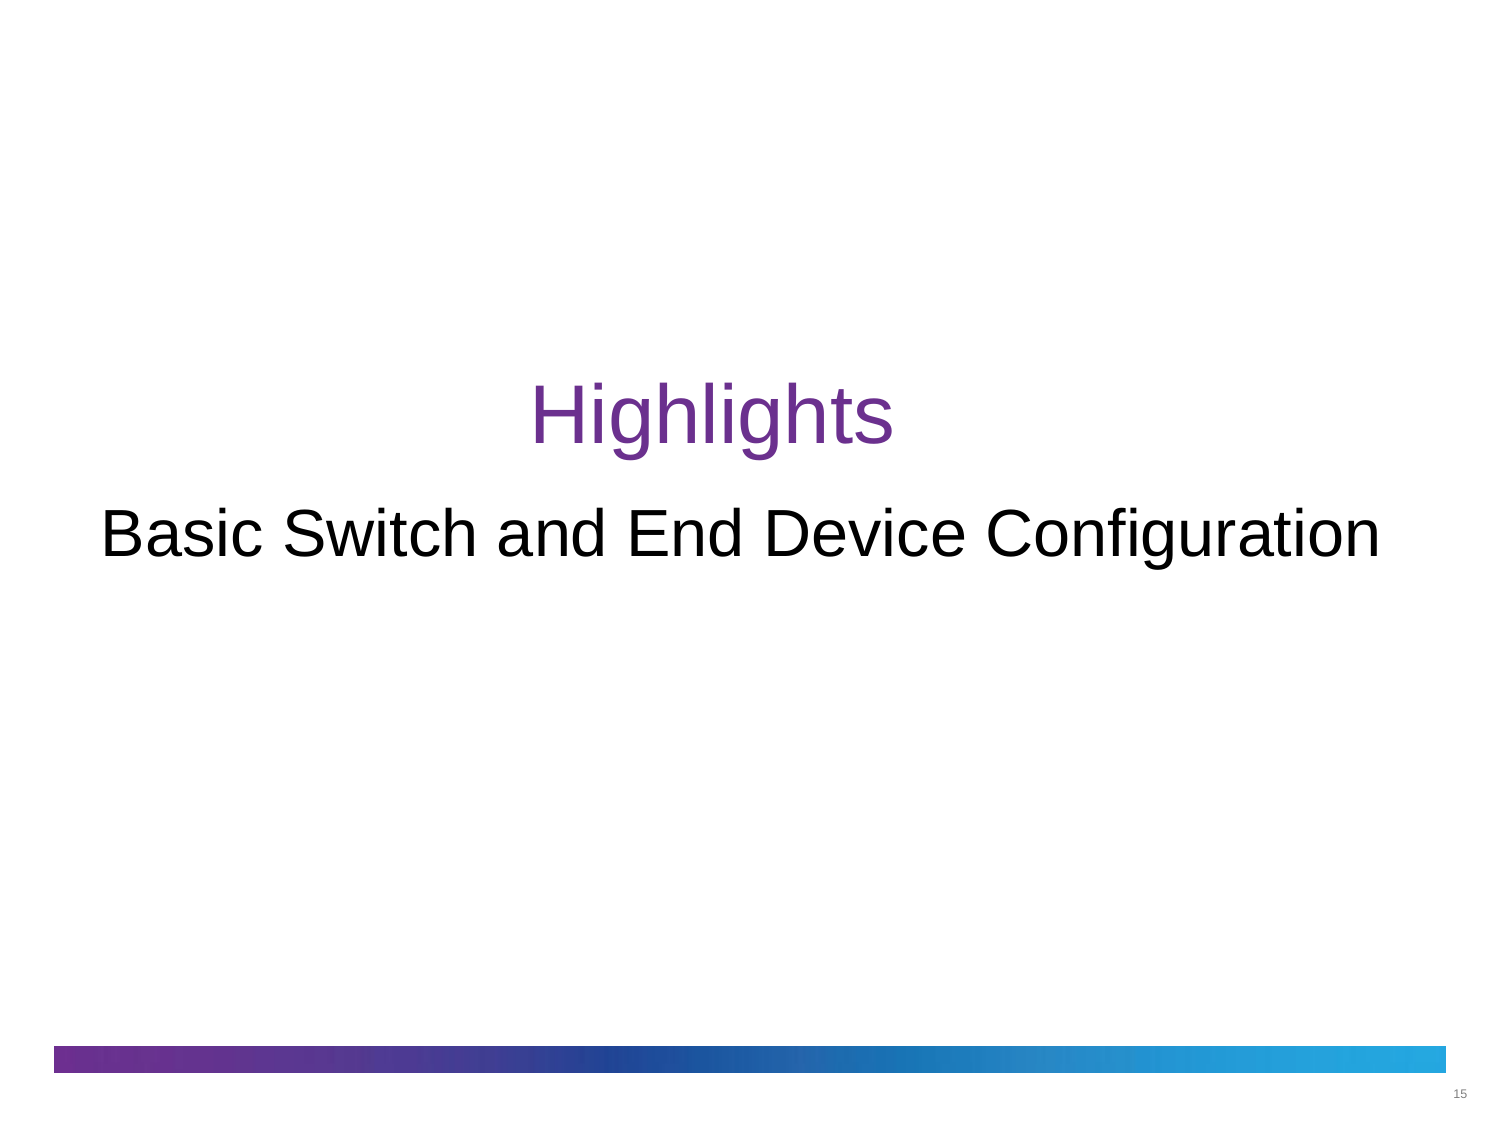

Highlights
# Basic Switch and End Device Configuration